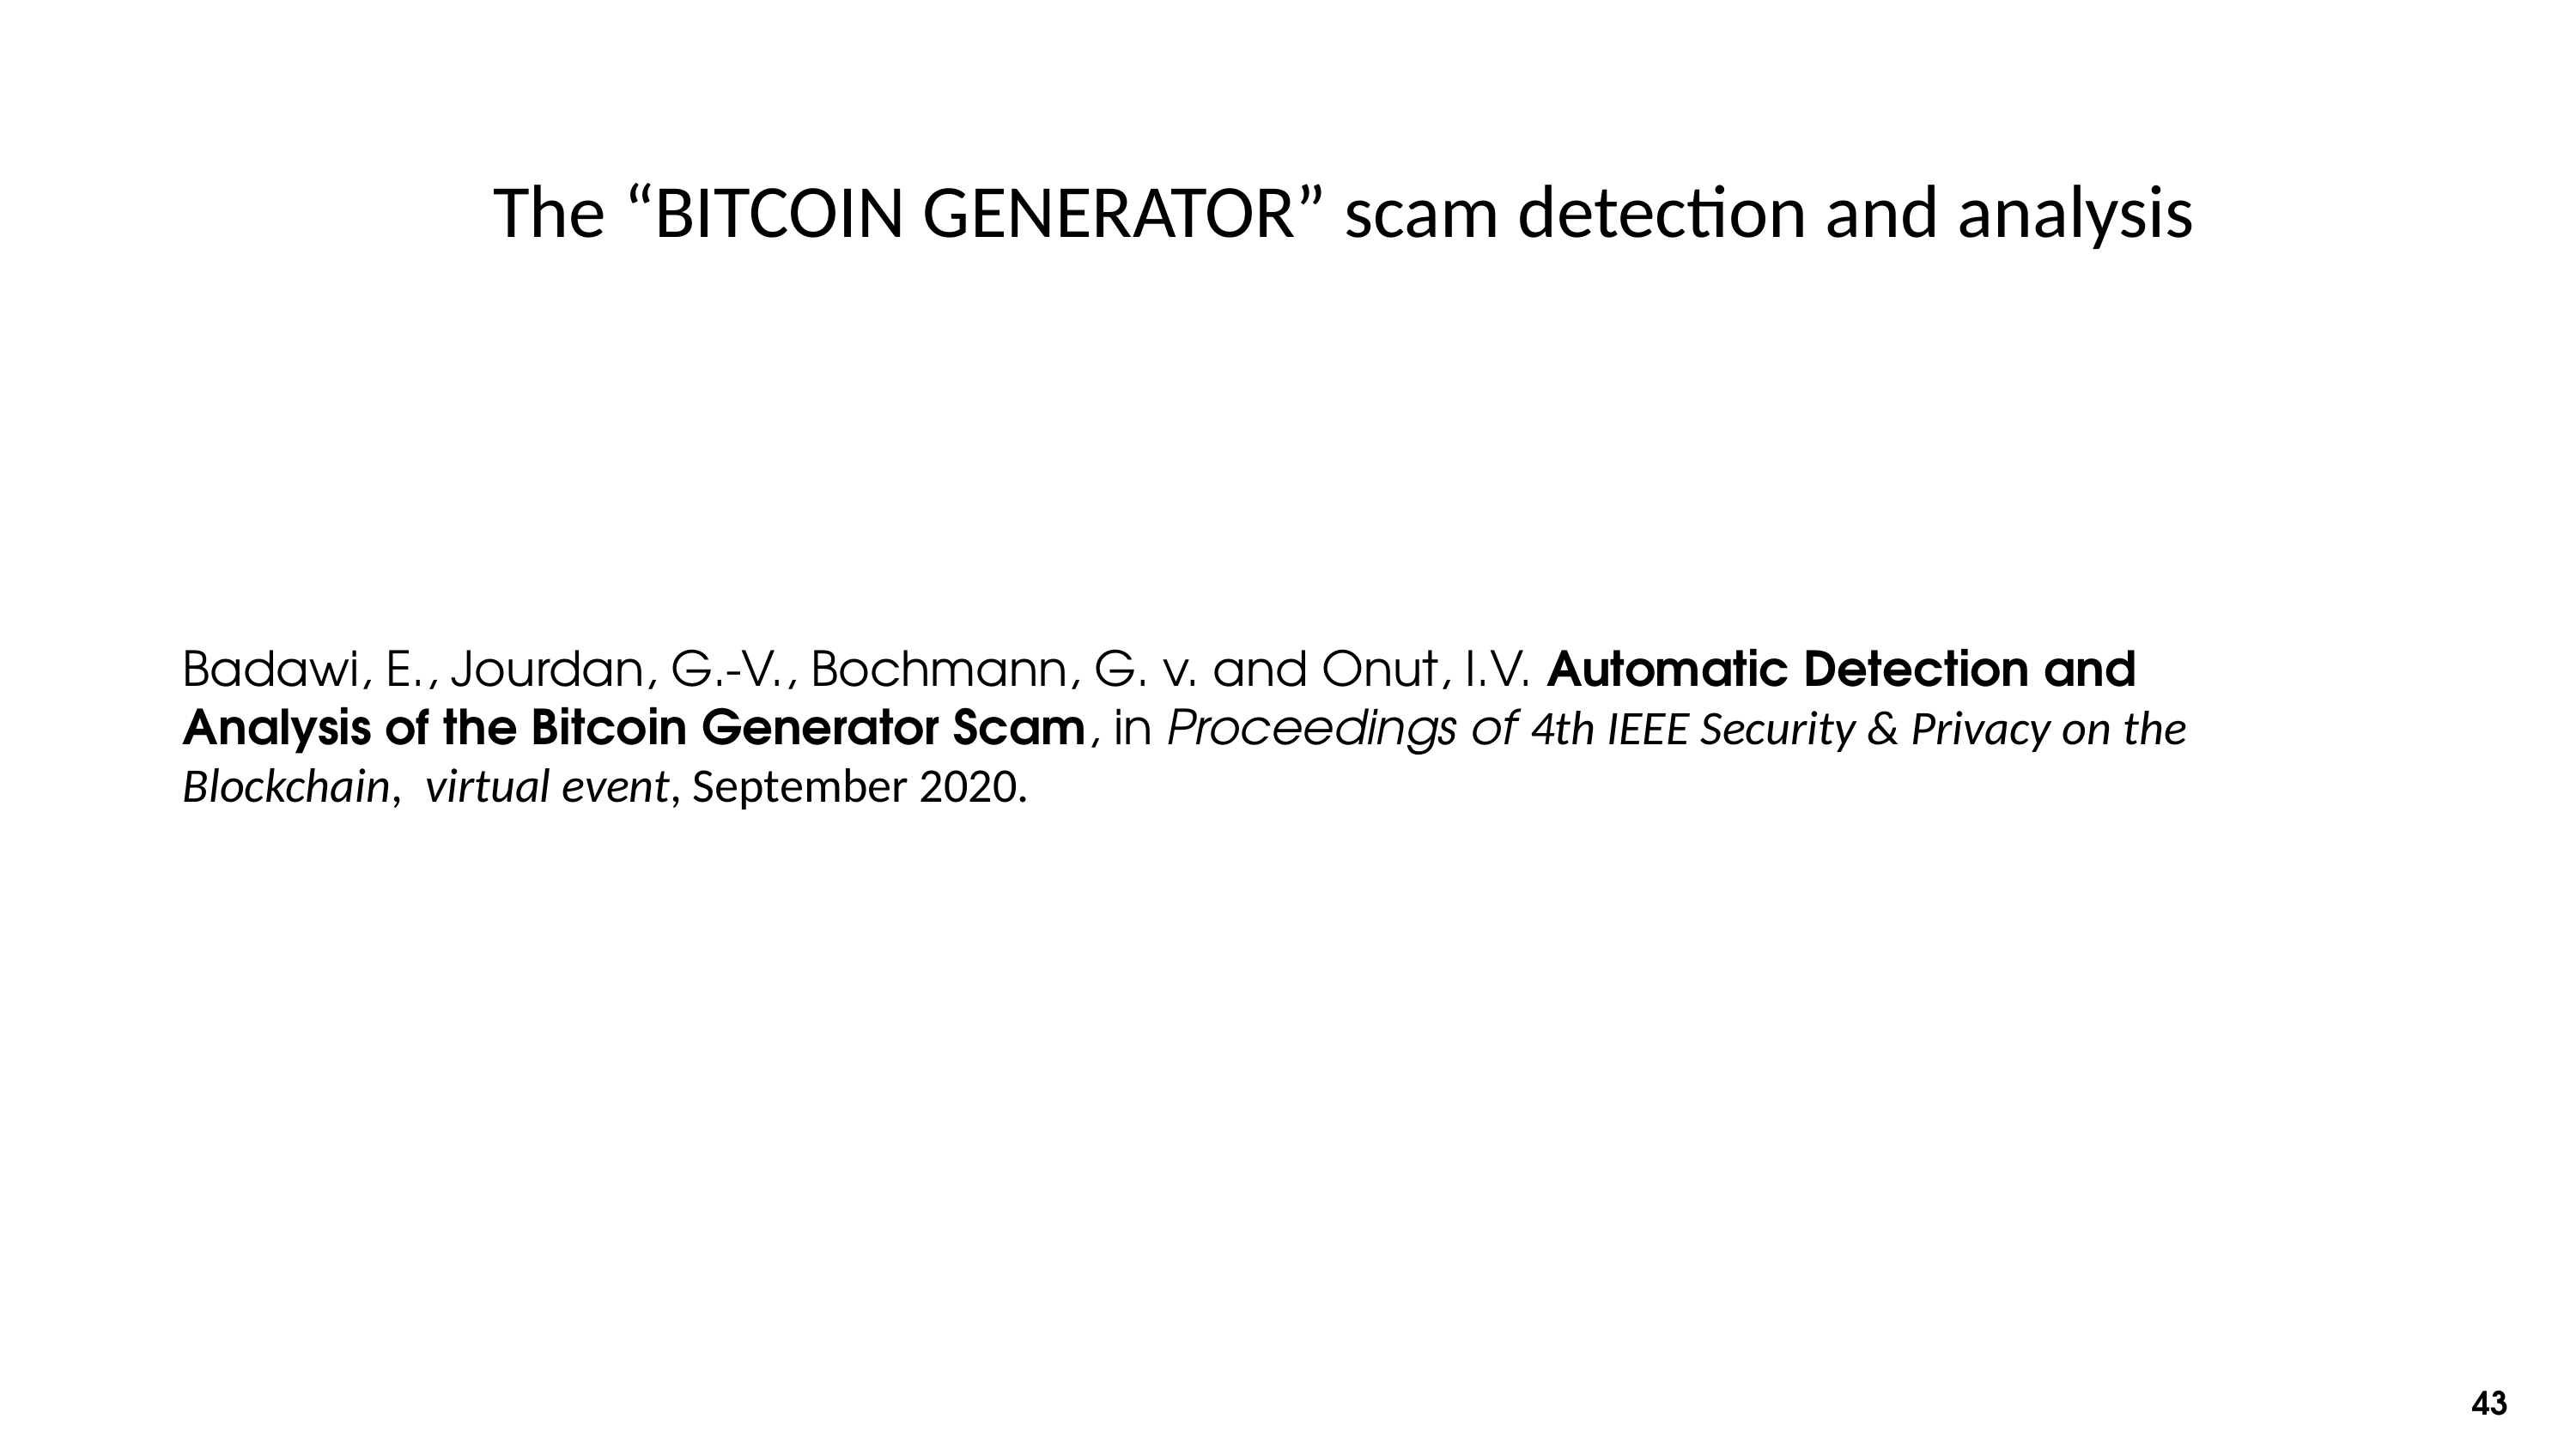

# The “BITCOIN GENERATOR” scam detection and analysis
Badawi, E., Jourdan, G.-V., Bochmann, G. v. and Onut, I.V. Automatic Detection and Analysis of the Bitcoin Generator Scam, in Proceedings of 4th IEEE Security & Privacy on the Blockchain,  virtual event, September 2020.
43